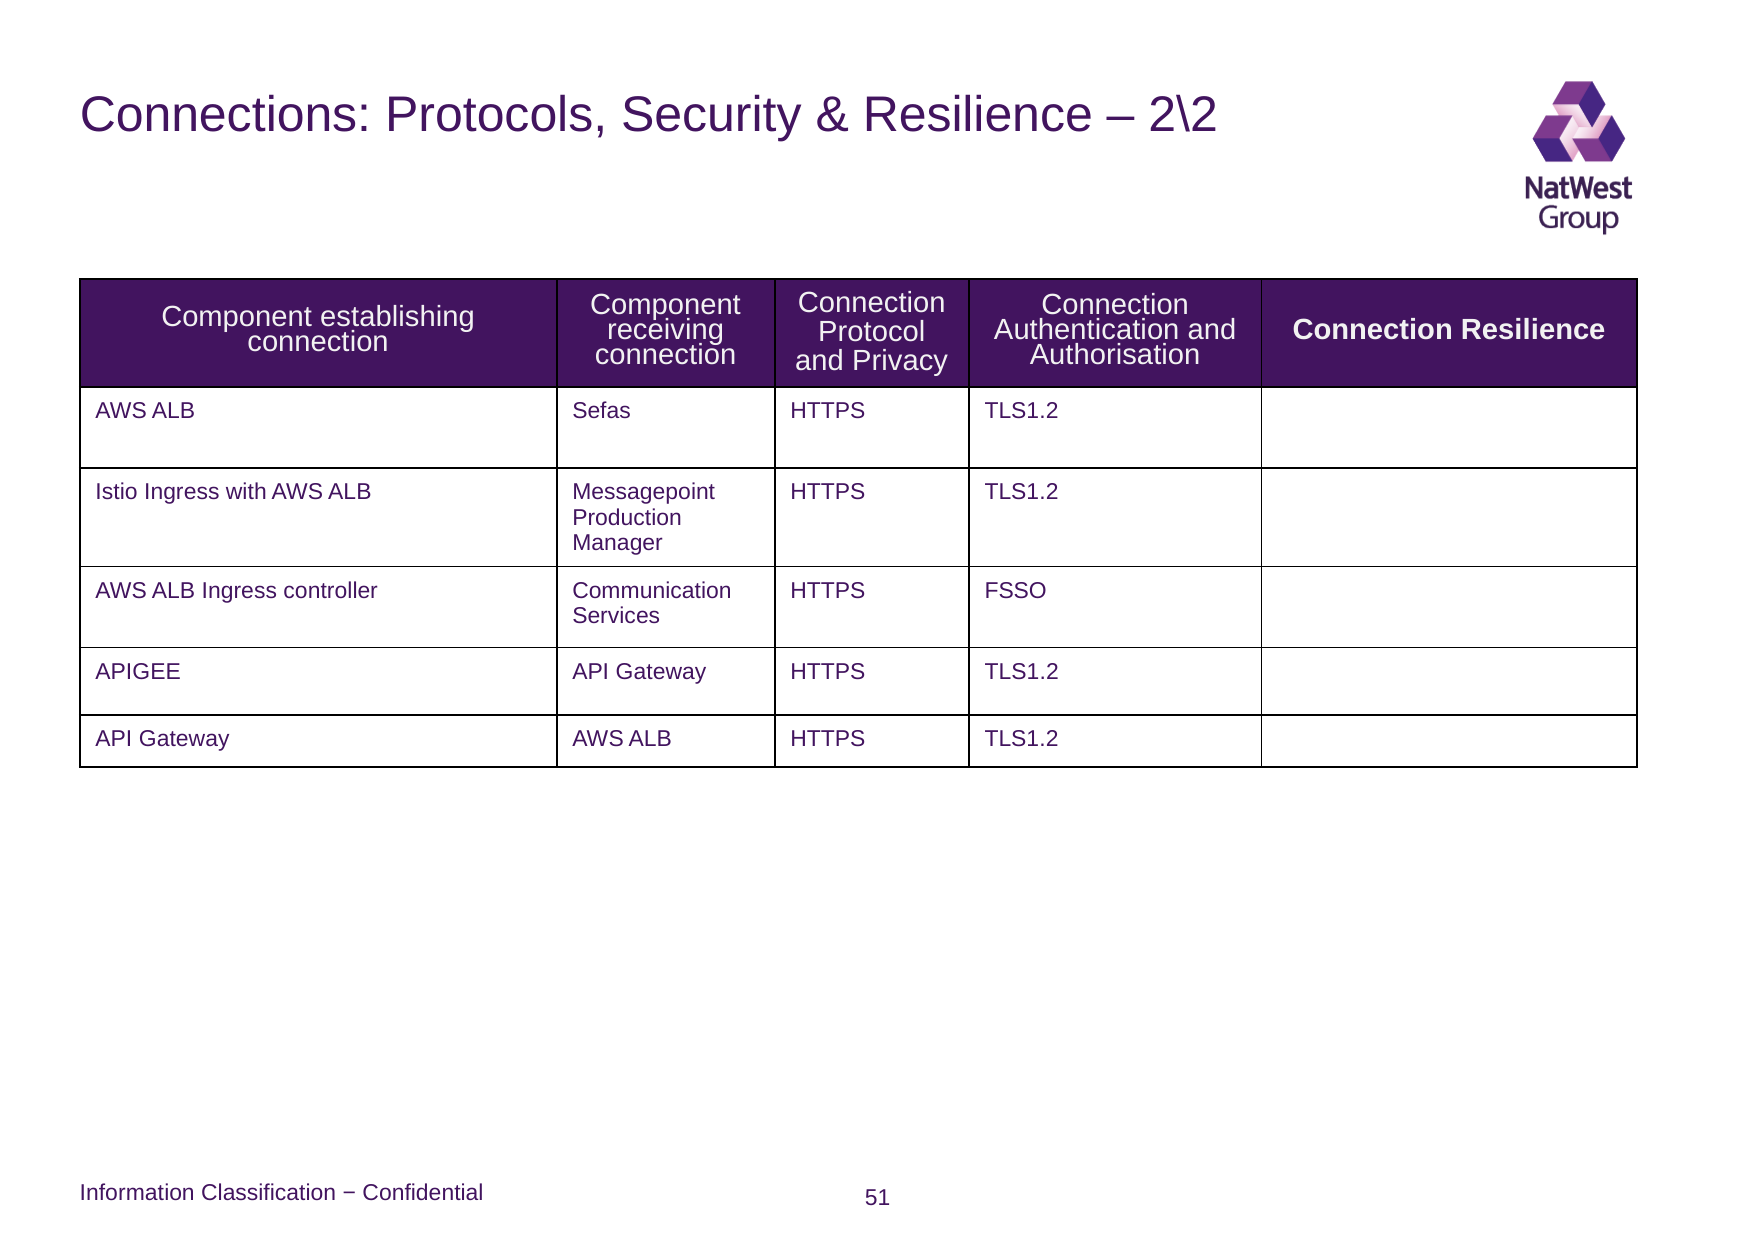

# Connections: Protocols, Security & Resilience – 2\2
| Component establishing connection | Component receiving connection | Connection Protocol and Privacy | Connection Authentication and Authorisation | Connection Resilience |
| --- | --- | --- | --- | --- |
| AWS ALB | Sefas | HTTPS | TLS1.2 |  |
| Istio Ingress with AWS ALB | Messagepoint Production Manager | HTTPS | TLS1.2 |  |
| AWS ALB Ingress controller | Communication Services | HTTPS | FSSO |  |
| APIGEE | API Gateway | HTTPS | TLS1.2 |  |
| API Gateway | AWS ALB | HTTPS | TLS1.2 |  |
51